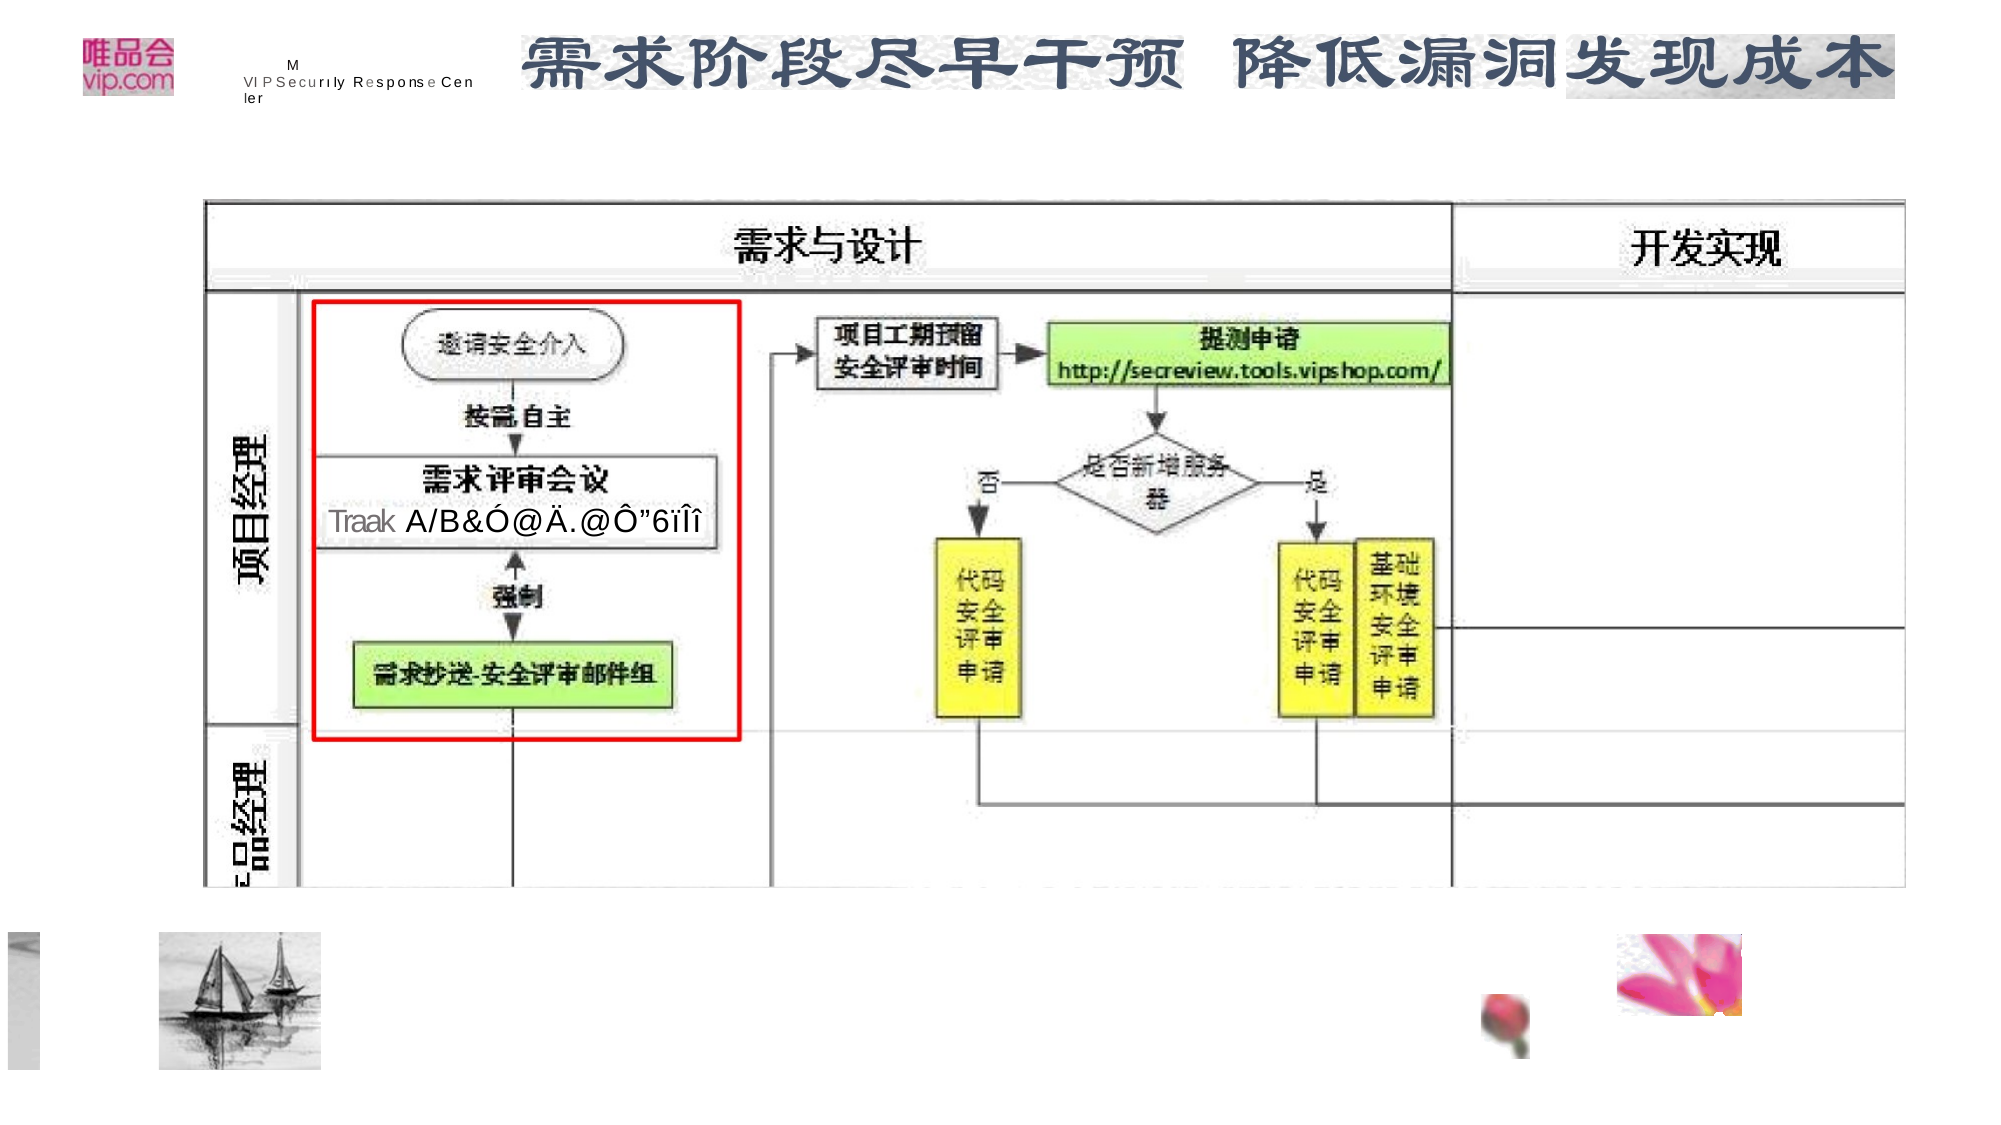

M
VI P S e c u r ı Iy  R e s p o ns e  C e n Ie r

Traak A/B&Ó@Ä.@Ô”6ïÎî